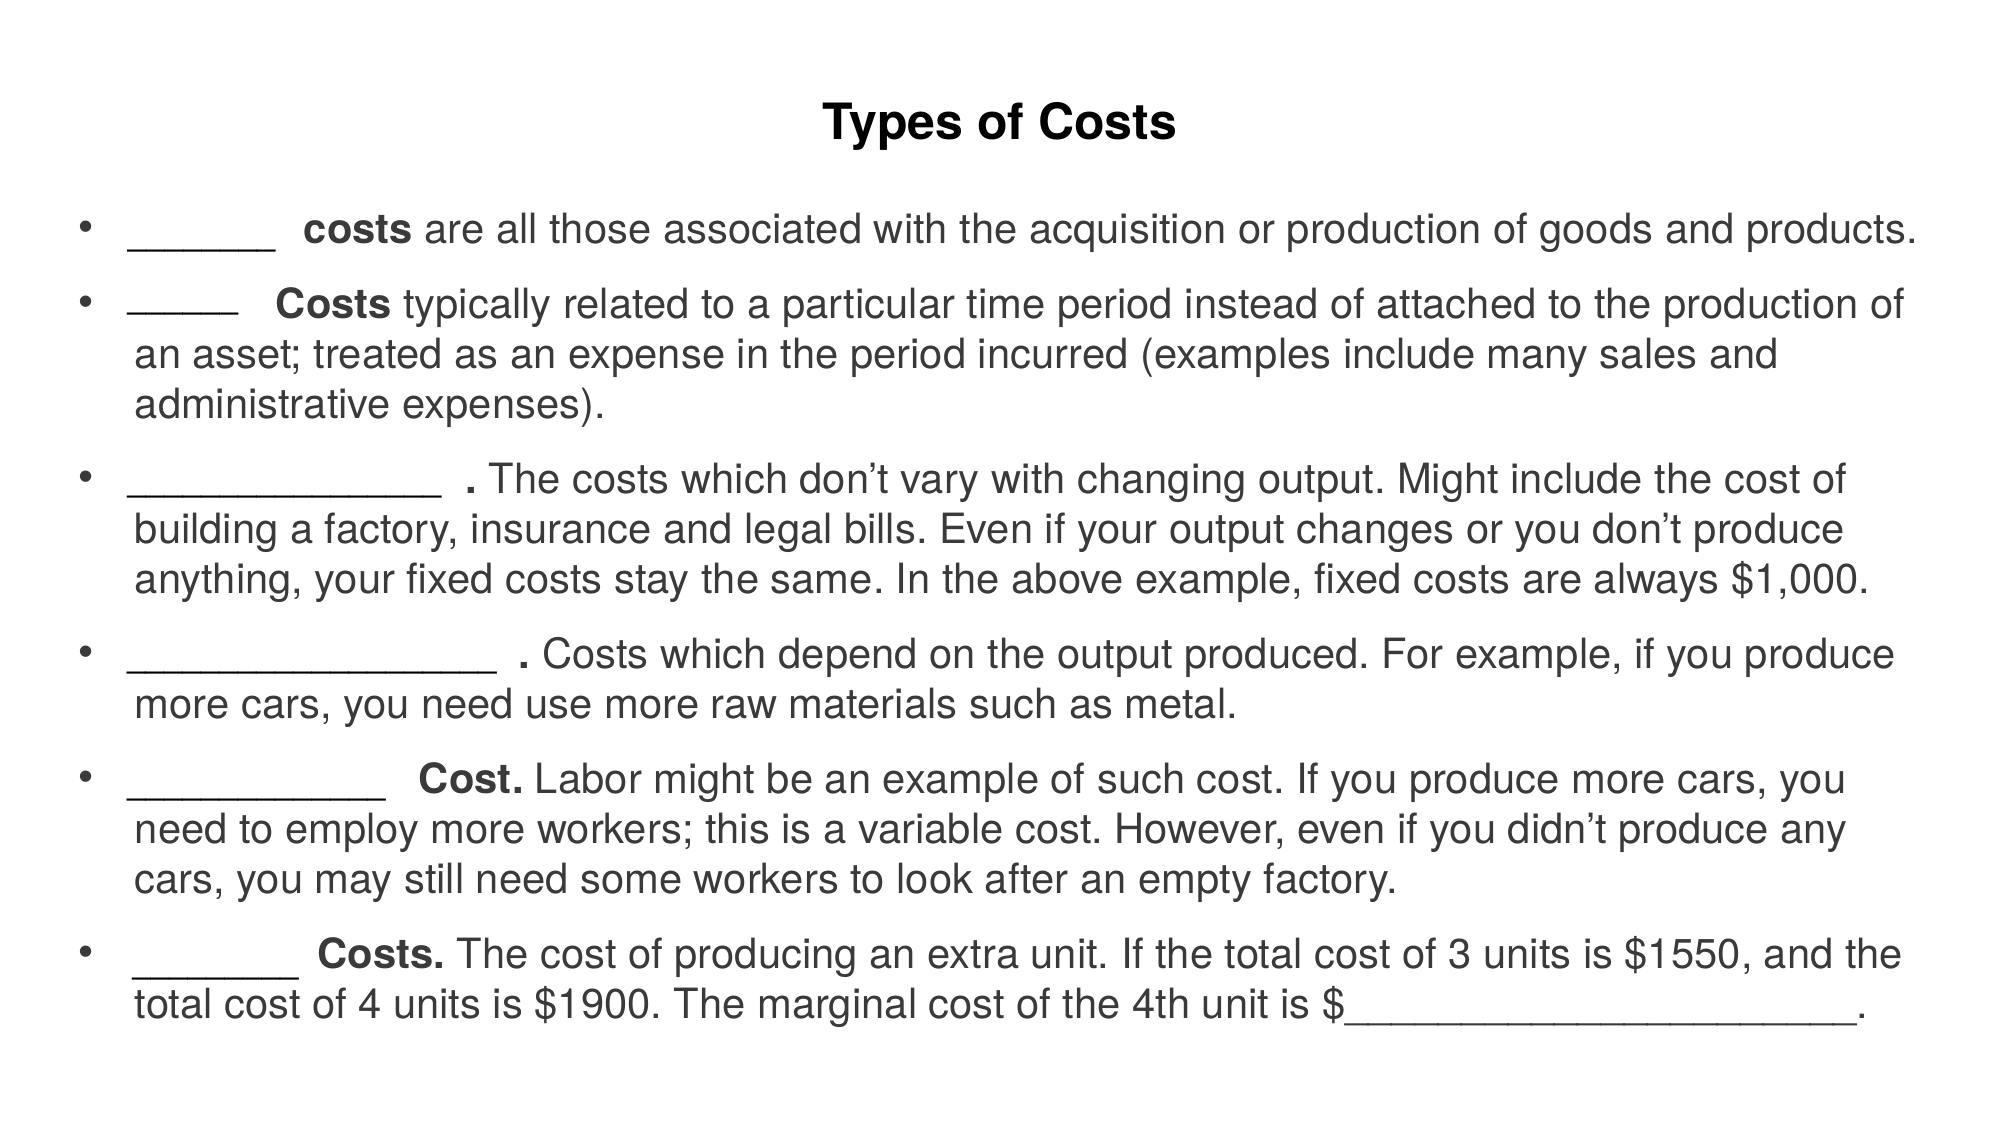

Types of Costs
Product costs are all those associated with the acquisition or production of goods and products.
Period Costs typically related to a particular time period instead of attached to the production of an asset; treated as an expense in the period incurred (examples include many sales and administrative expenses).
Fixed Costs (FC). The costs which don’t vary with changing output. Might include the cost of building a factory, insurance and legal bills. Even if your output changes or you don’t produce anything, your fixed costs stay the same. In the above example, fixed costs are always $1,000.
Variable Costs (VC). Costs which depend on the output produced. For example, if you produce more cars, you need use more raw materials such as metal.
Semi-Variable Cost. Labor might be an example of such cost. If you produce more cars, you need to employ more workers; this is a variable cost. However, even if you didn’t produce any cars, you may still need some workers to look after an empty factory.
Marginal Costs. The cost of producing an extra unit. If the total cost of 3 units is $1550, and the total cost of 4 units is $1900. The marginal cost of the 4th unit is $______________________.
________
______
_________________
____________________
______________
_________
6